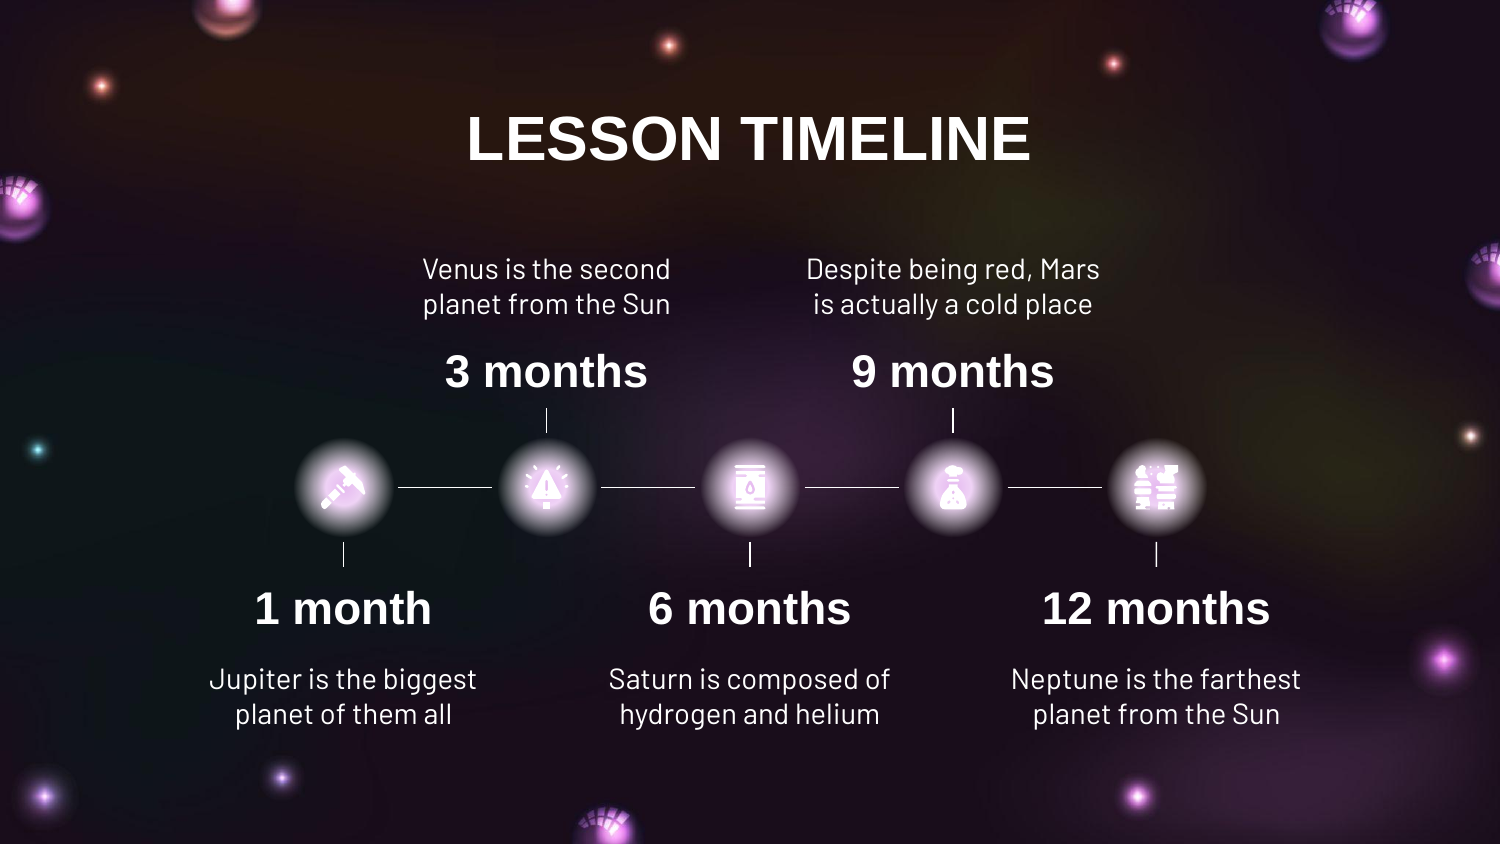

# LESSON TIMELINE
Venus is the second planet from the Sun
Despite being red, Mars is actually a cold place
3 months
9 months

1 month
6 months
12 months
Jupiter is the biggest planet of them all
Saturn is composed of hydrogen and helium
Neptune is the farthest planet from the Sun